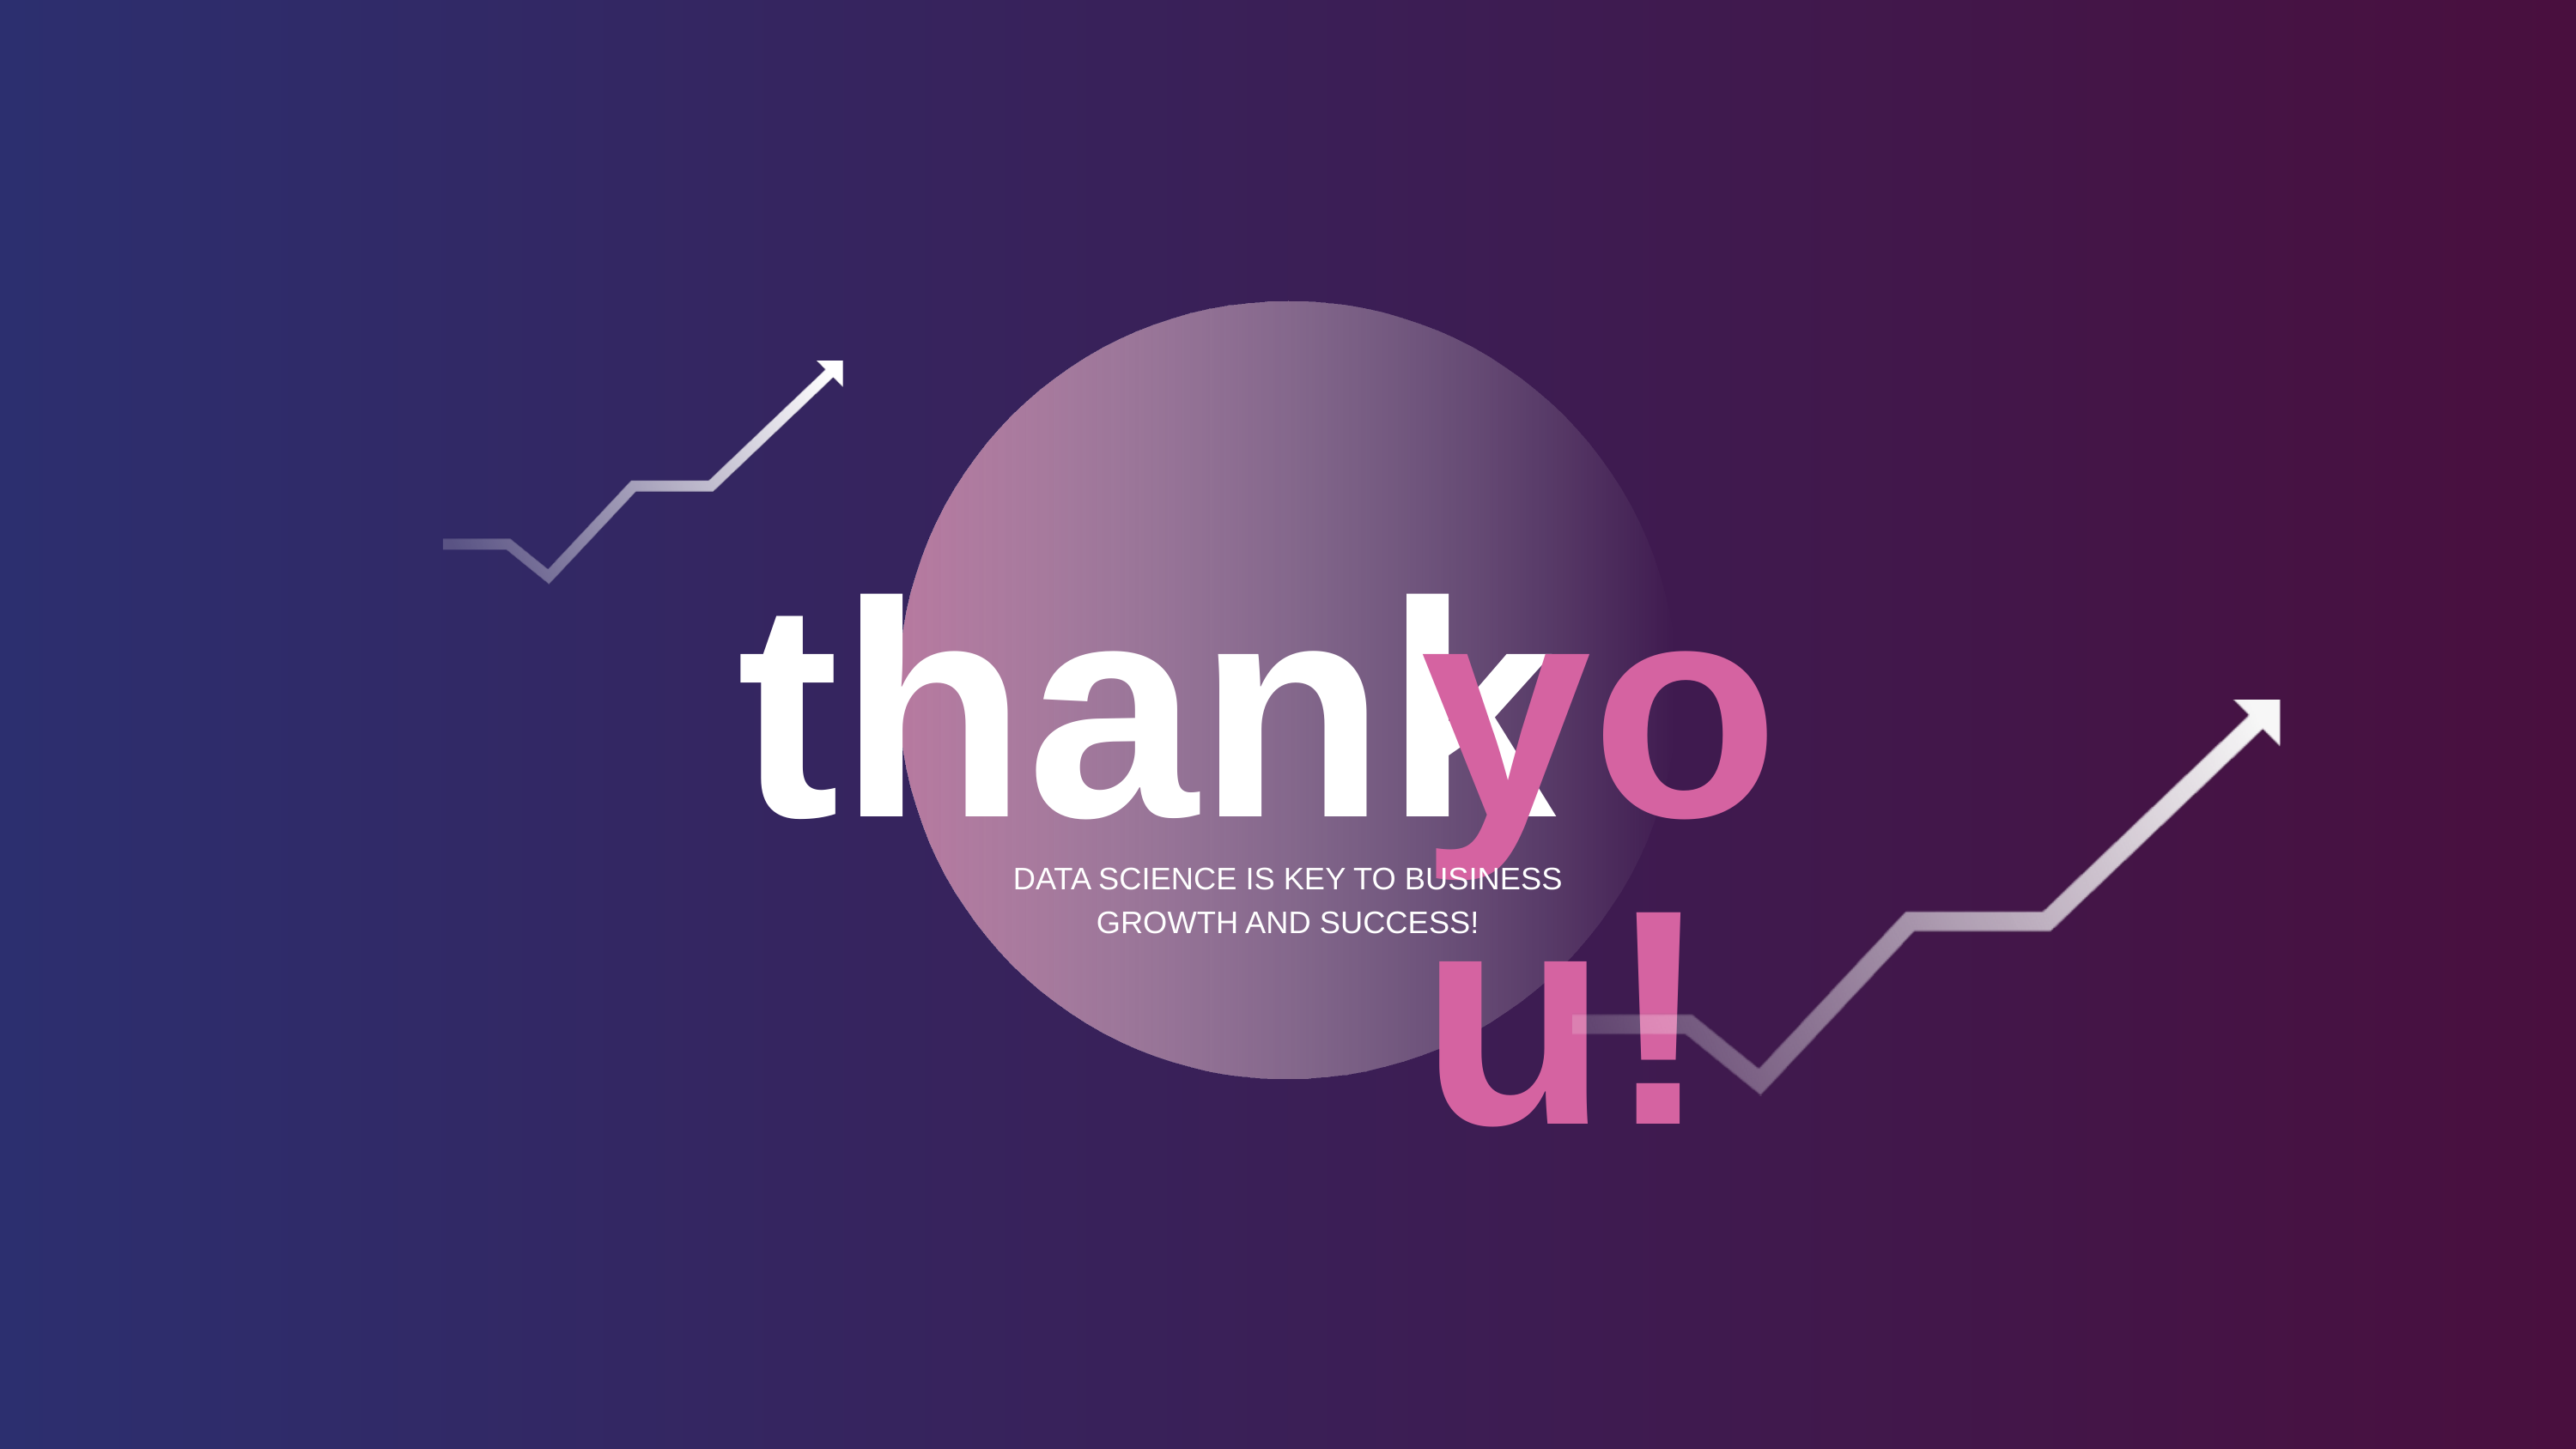

you!
thank

DATA SCIENCE IS KEY TO BUSINESS GROWTH AND SUCCESS!